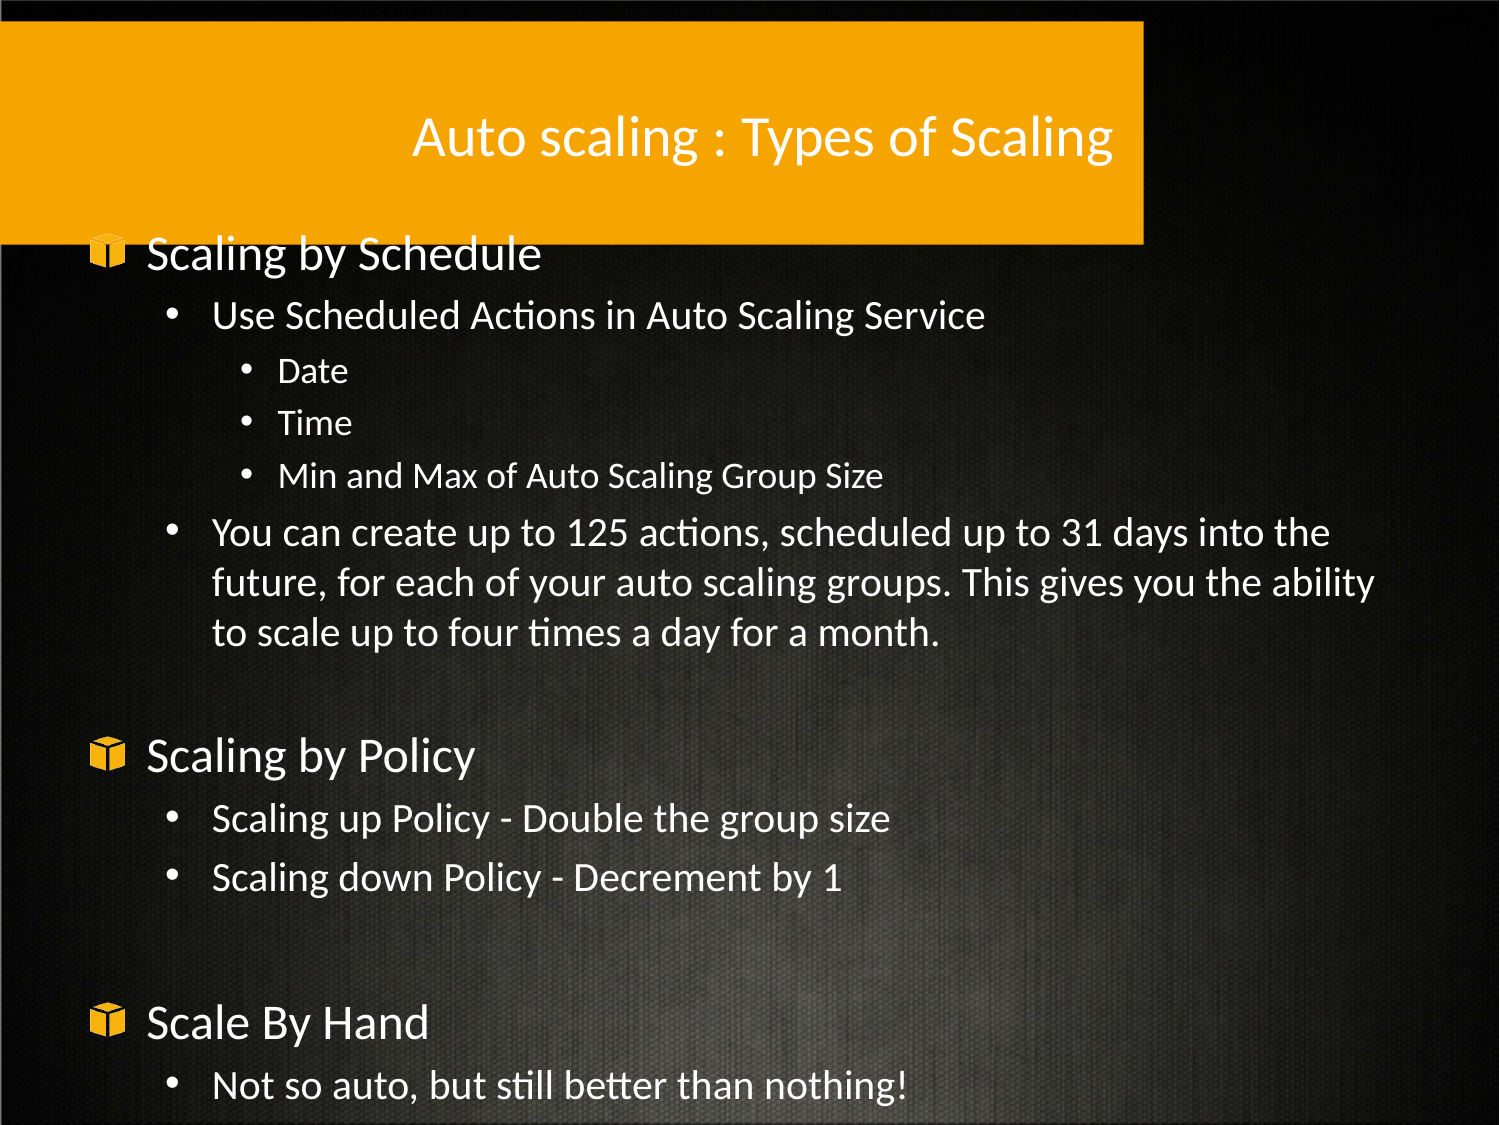

# Auto scaling : Types of Scaling
Scaling by Schedule
Use Scheduled Actions in Auto Scaling Service
Date
Time
Min and Max of Auto Scaling Group Size
You can create up to 125 actions, scheduled up to 31 days into the future, for each of your auto scaling groups. This gives you the ability to scale up to four times a day for a month.

Scaling by Policy
Scaling up Policy - Double the group size
Scaling down Policy - Decrement by 1

Scale By Hand
Not so auto, but still better than nothing!